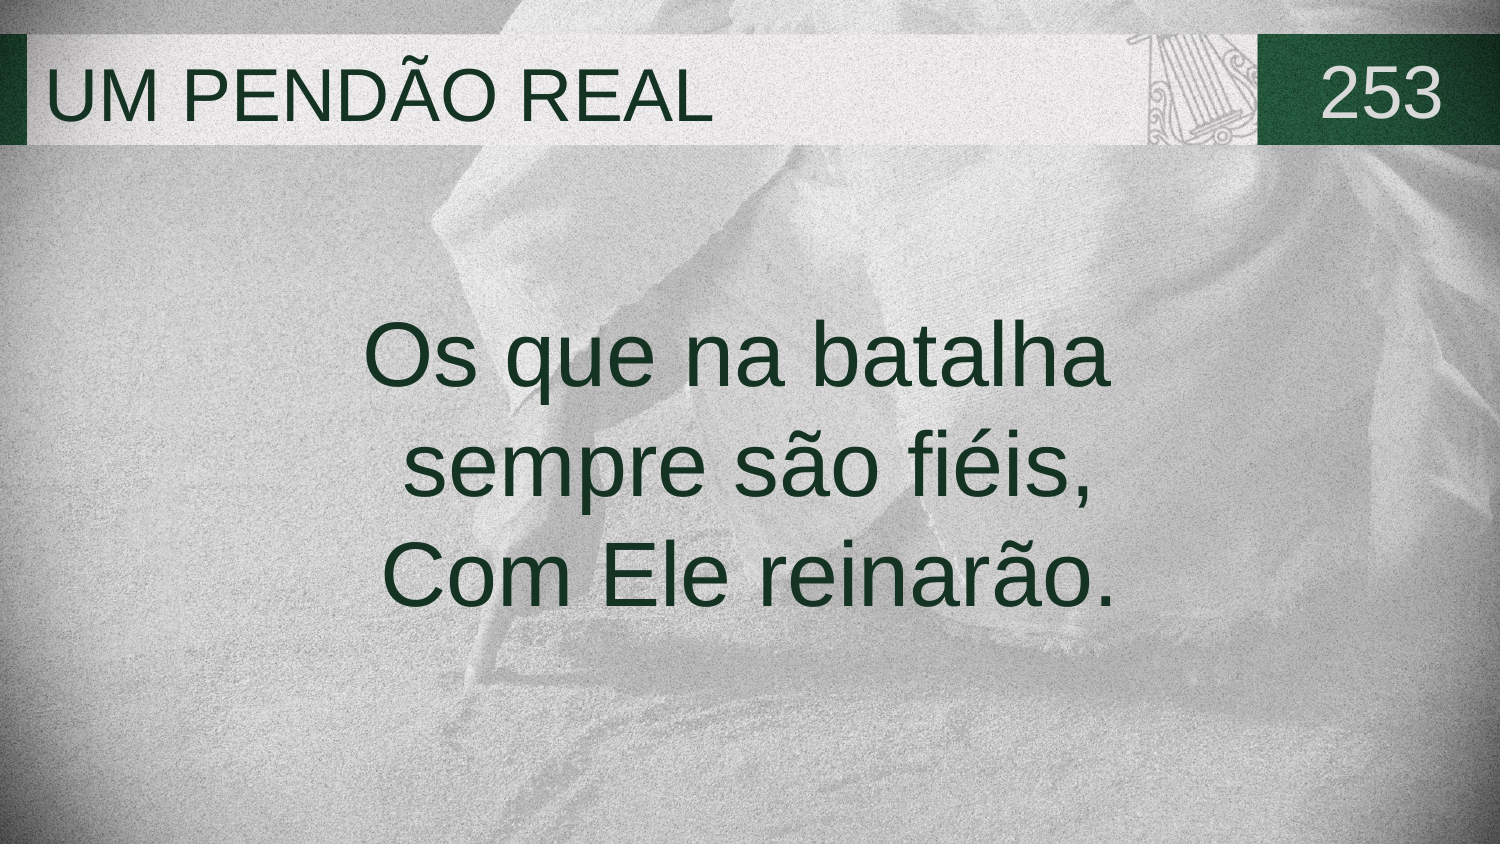

# UM PENDÃO REAL
253
Os que na batalha
sempre são fiéis,
Com Ele reinarão.